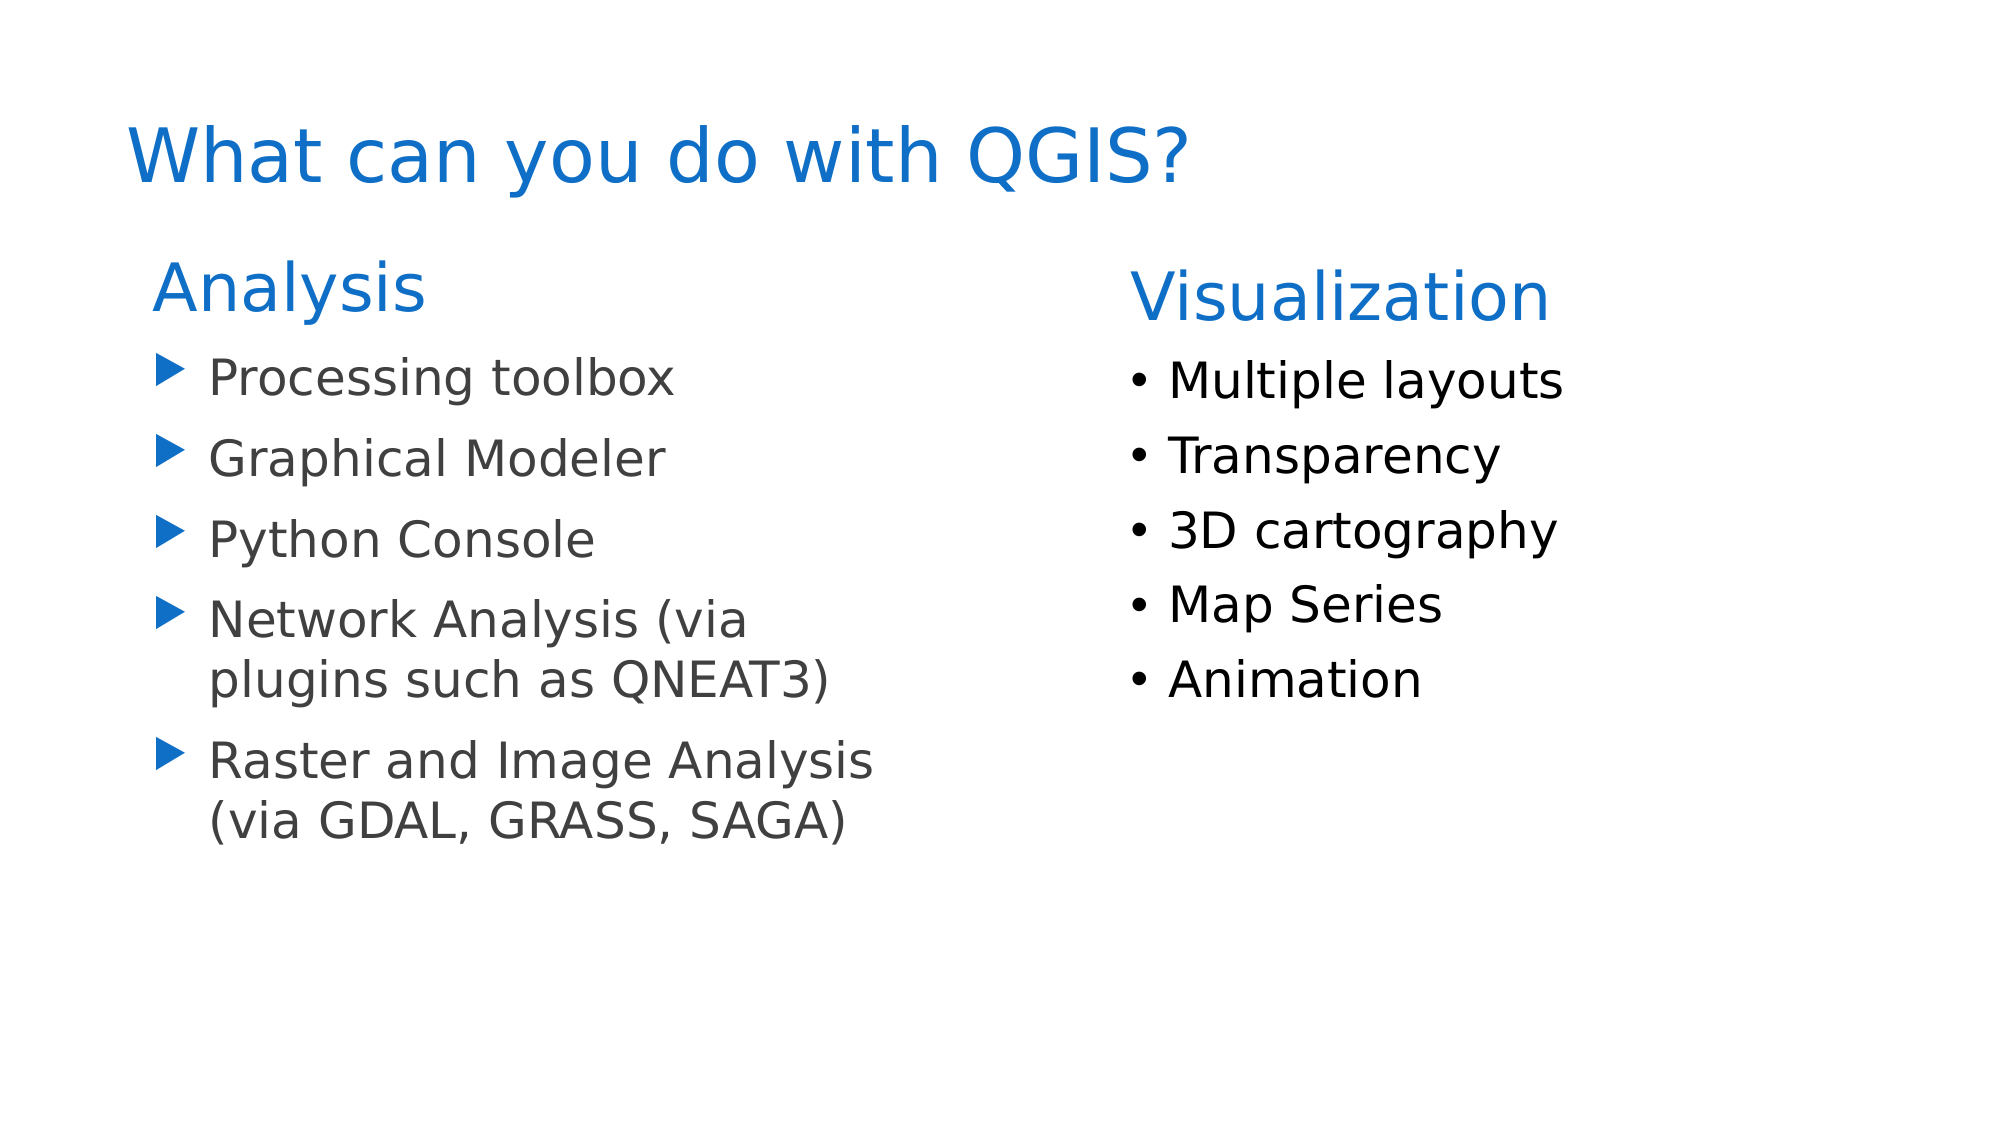

# What can you do with QGIS?
Analysis
Processing toolbox
Graphical Modeler
Python Console
Network Analysis (via plugins such as QNEAT3)
Raster and Image Analysis (via GDAL, GRASS, SAGA)
Visualization
Multiple layouts
Transparency
3D cartography
Map Series
Animation